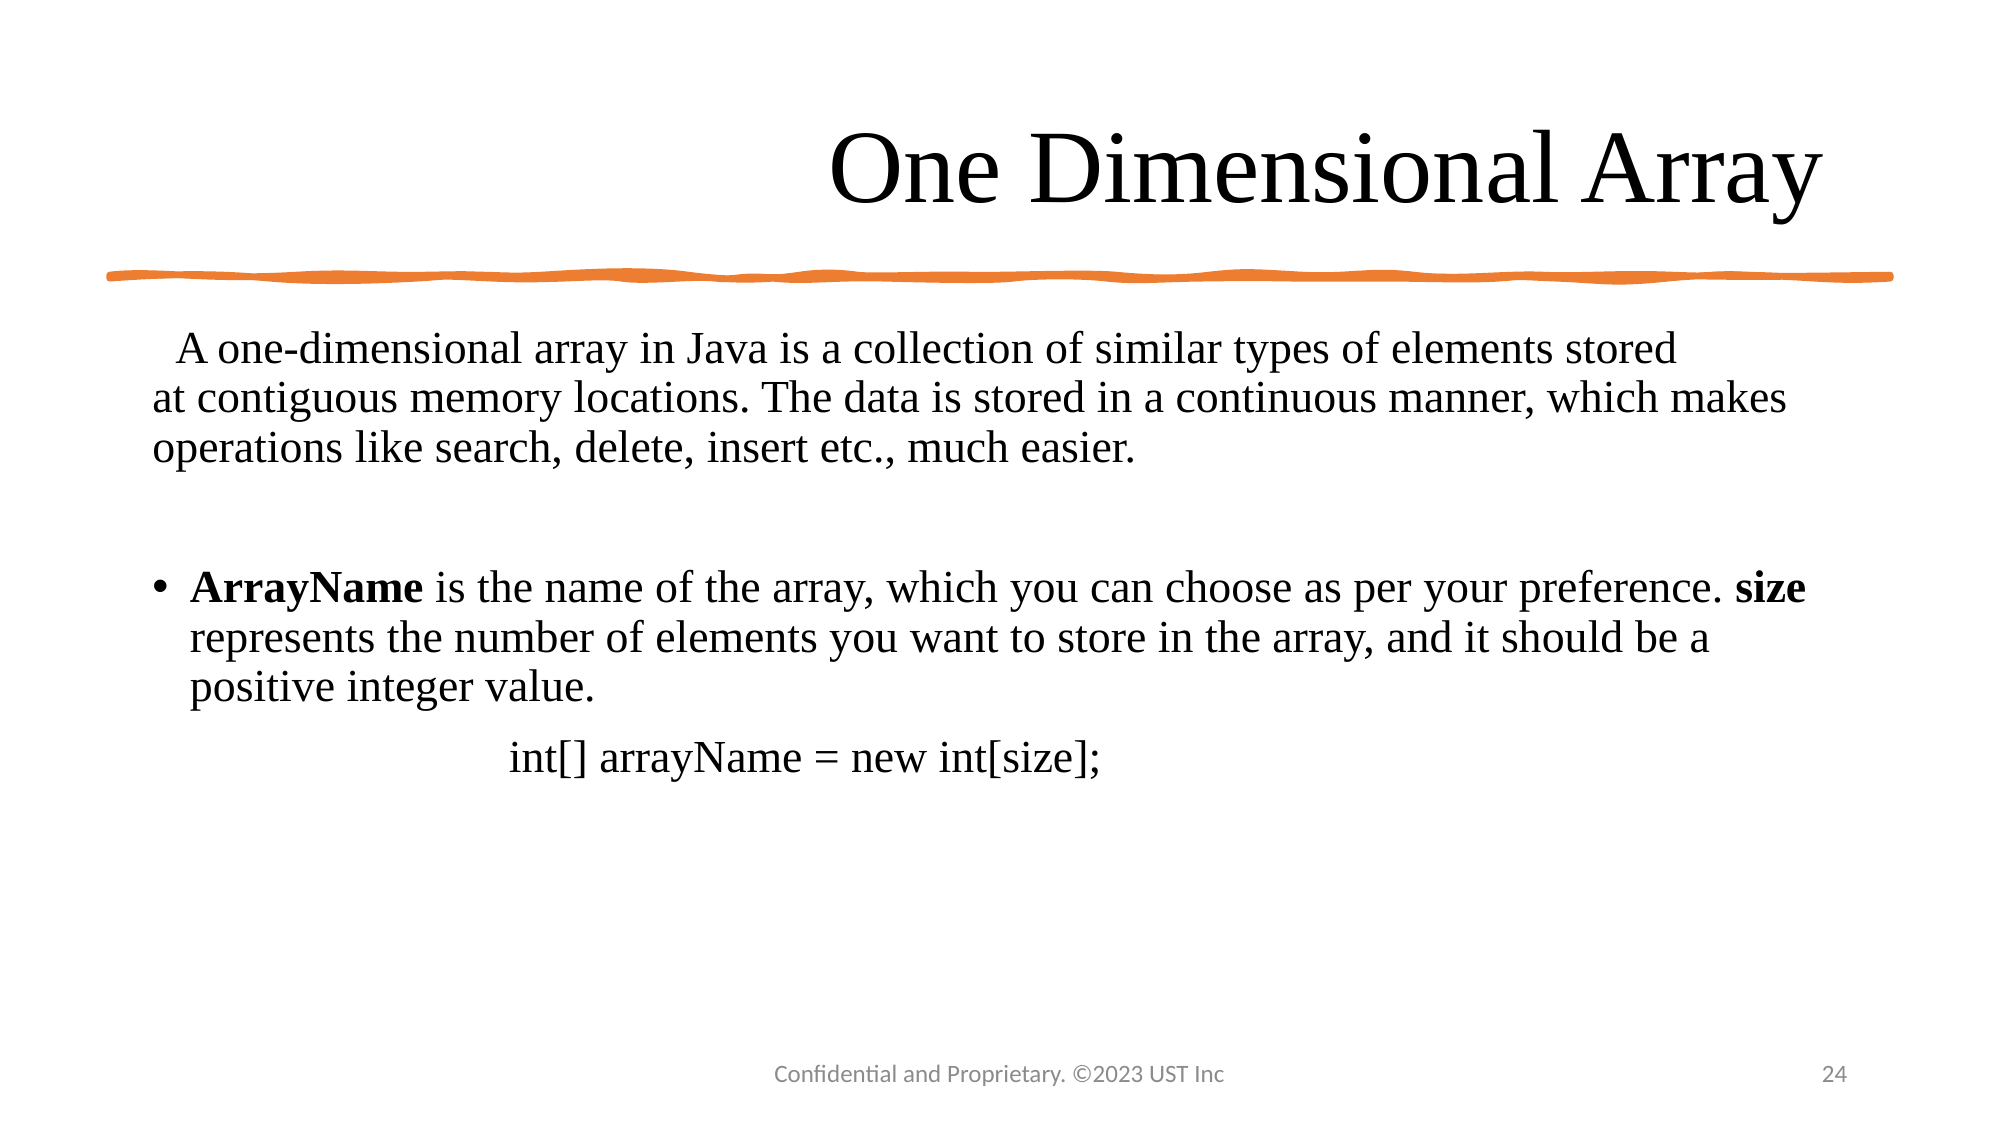

# One Dimensional Array

  A one-dimensional array in Java is a collection of similar types of elements stored at contiguous memory locations. The data is stored in a continuous manner, which makes operations like search, delete, insert etc., much easier.

ArrayName is the name of the array, which you can choose as per your preference. size represents the number of elements you want to store in the array, and it should be a positive integer value.
                               int[] arrayName = new int[size];

Confidential and Proprietary. ©2023 UST Inc
24